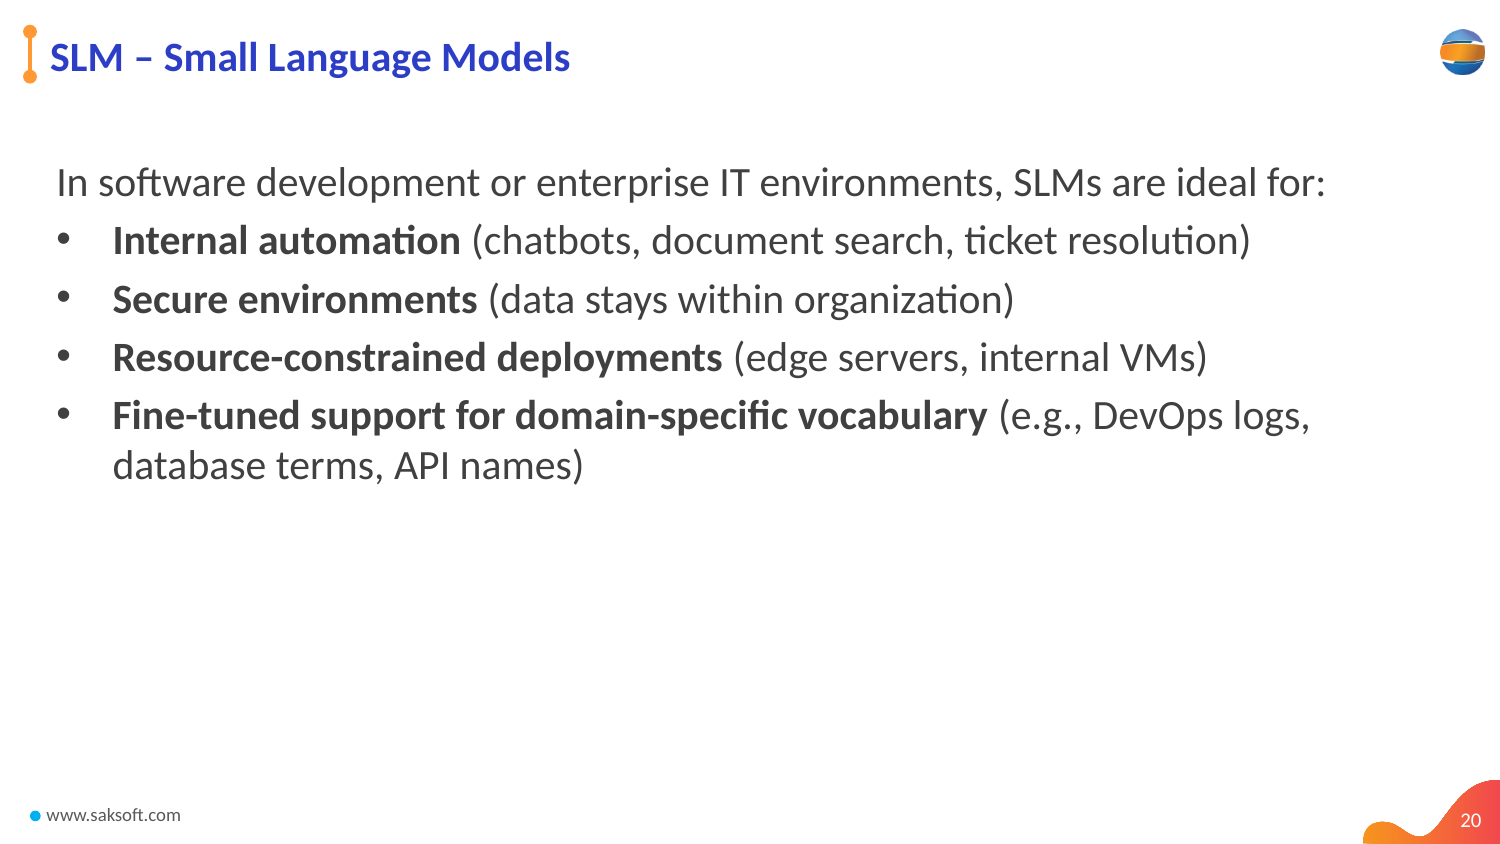

# SLM – Small Language Models
In software development or enterprise IT environments, SLMs are ideal for:
Internal automation (chatbots, document search, ticket resolution)
Secure environments (data stays within organization)
Resource-constrained deployments (edge servers, internal VMs)
Fine-tuned support for domain-specific vocabulary (e.g., DevOps logs, database terms, API names)

20